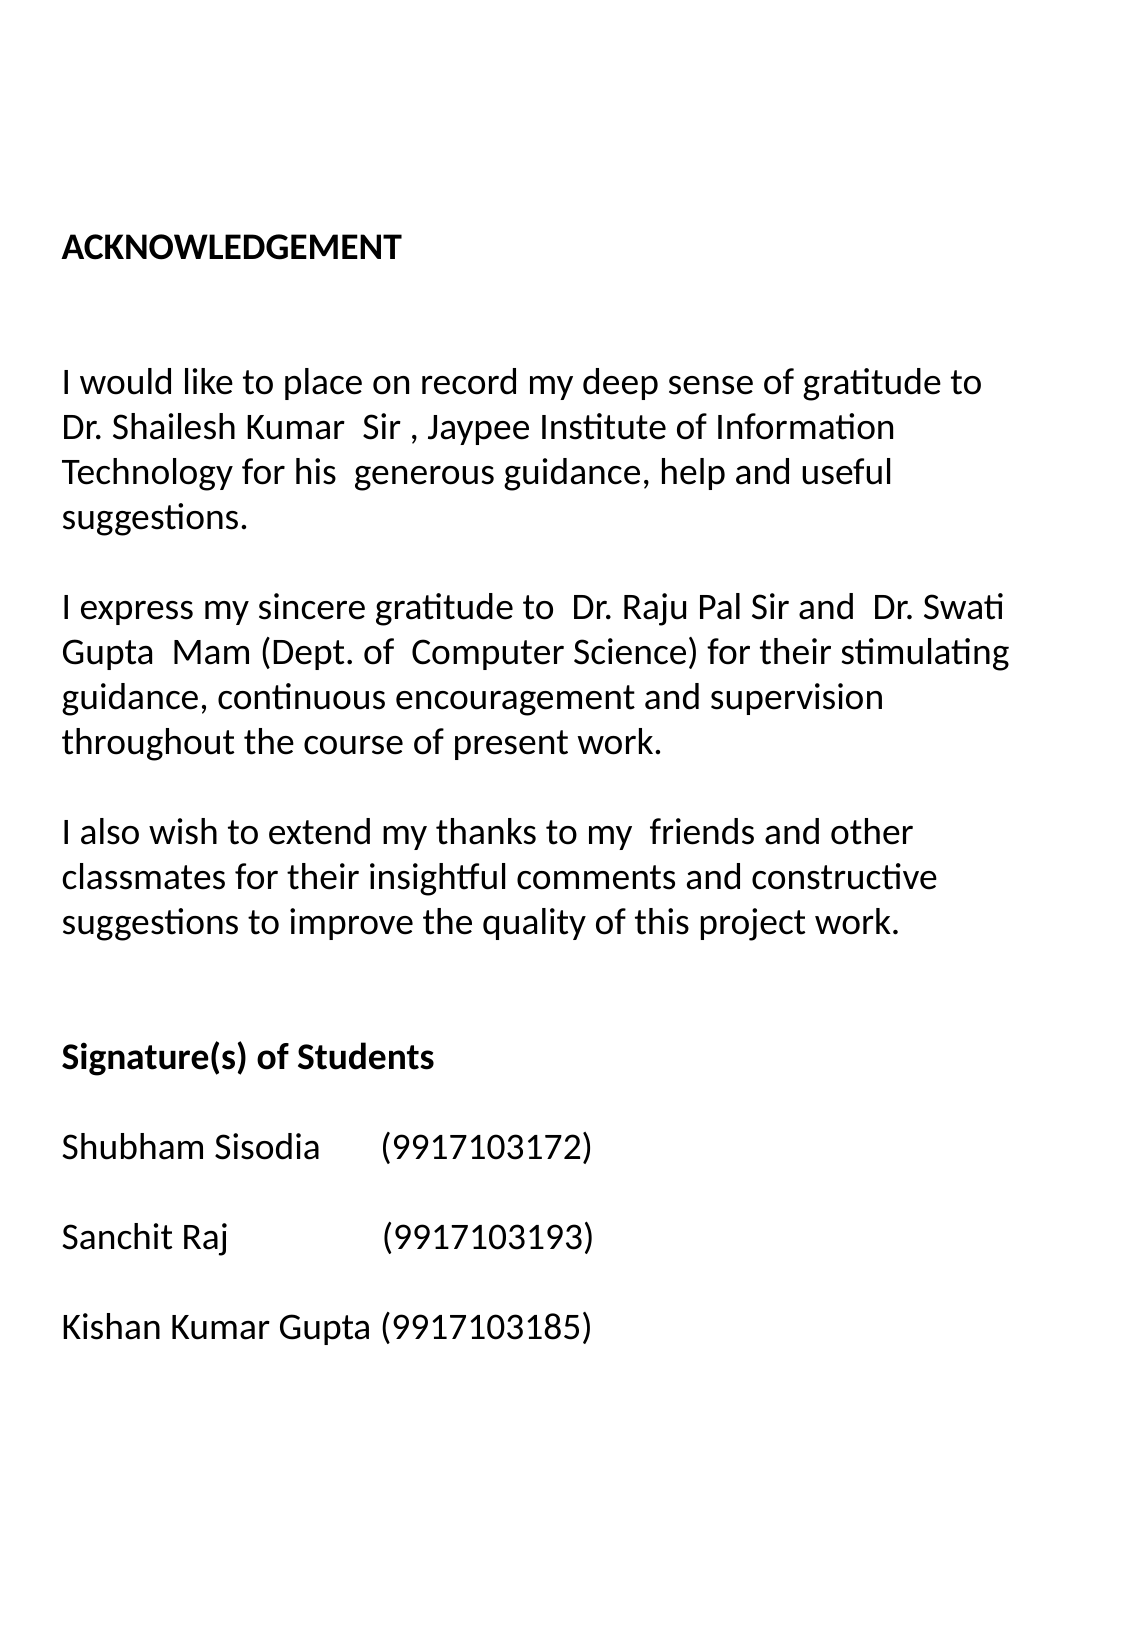

ACKNOWLEDGEMENT

I would like to place on record my deep sense of gratitude to
Dr. Shailesh Kumar  Sir , Jaypee Institute of Information Technology for his  generous guidance, help and useful suggestions.

I express my sincere gratitude to  Dr. Raju Pal Sir and  Dr. Swati Gupta  Mam (Dept. of  Computer Science) for their stimulating guidance, continuous encouragement and supervision throughout the course of present work.

I also wish to extend my thanks to my  friends and other classmates for their insightful comments and constructive suggestions to improve the quality of this project work.

Signature(s) of Students

Shubham Sisodia       (9917103172)

Sanchit Raj                  (9917103193)

Kishan Kumar Gupta (9917103185)